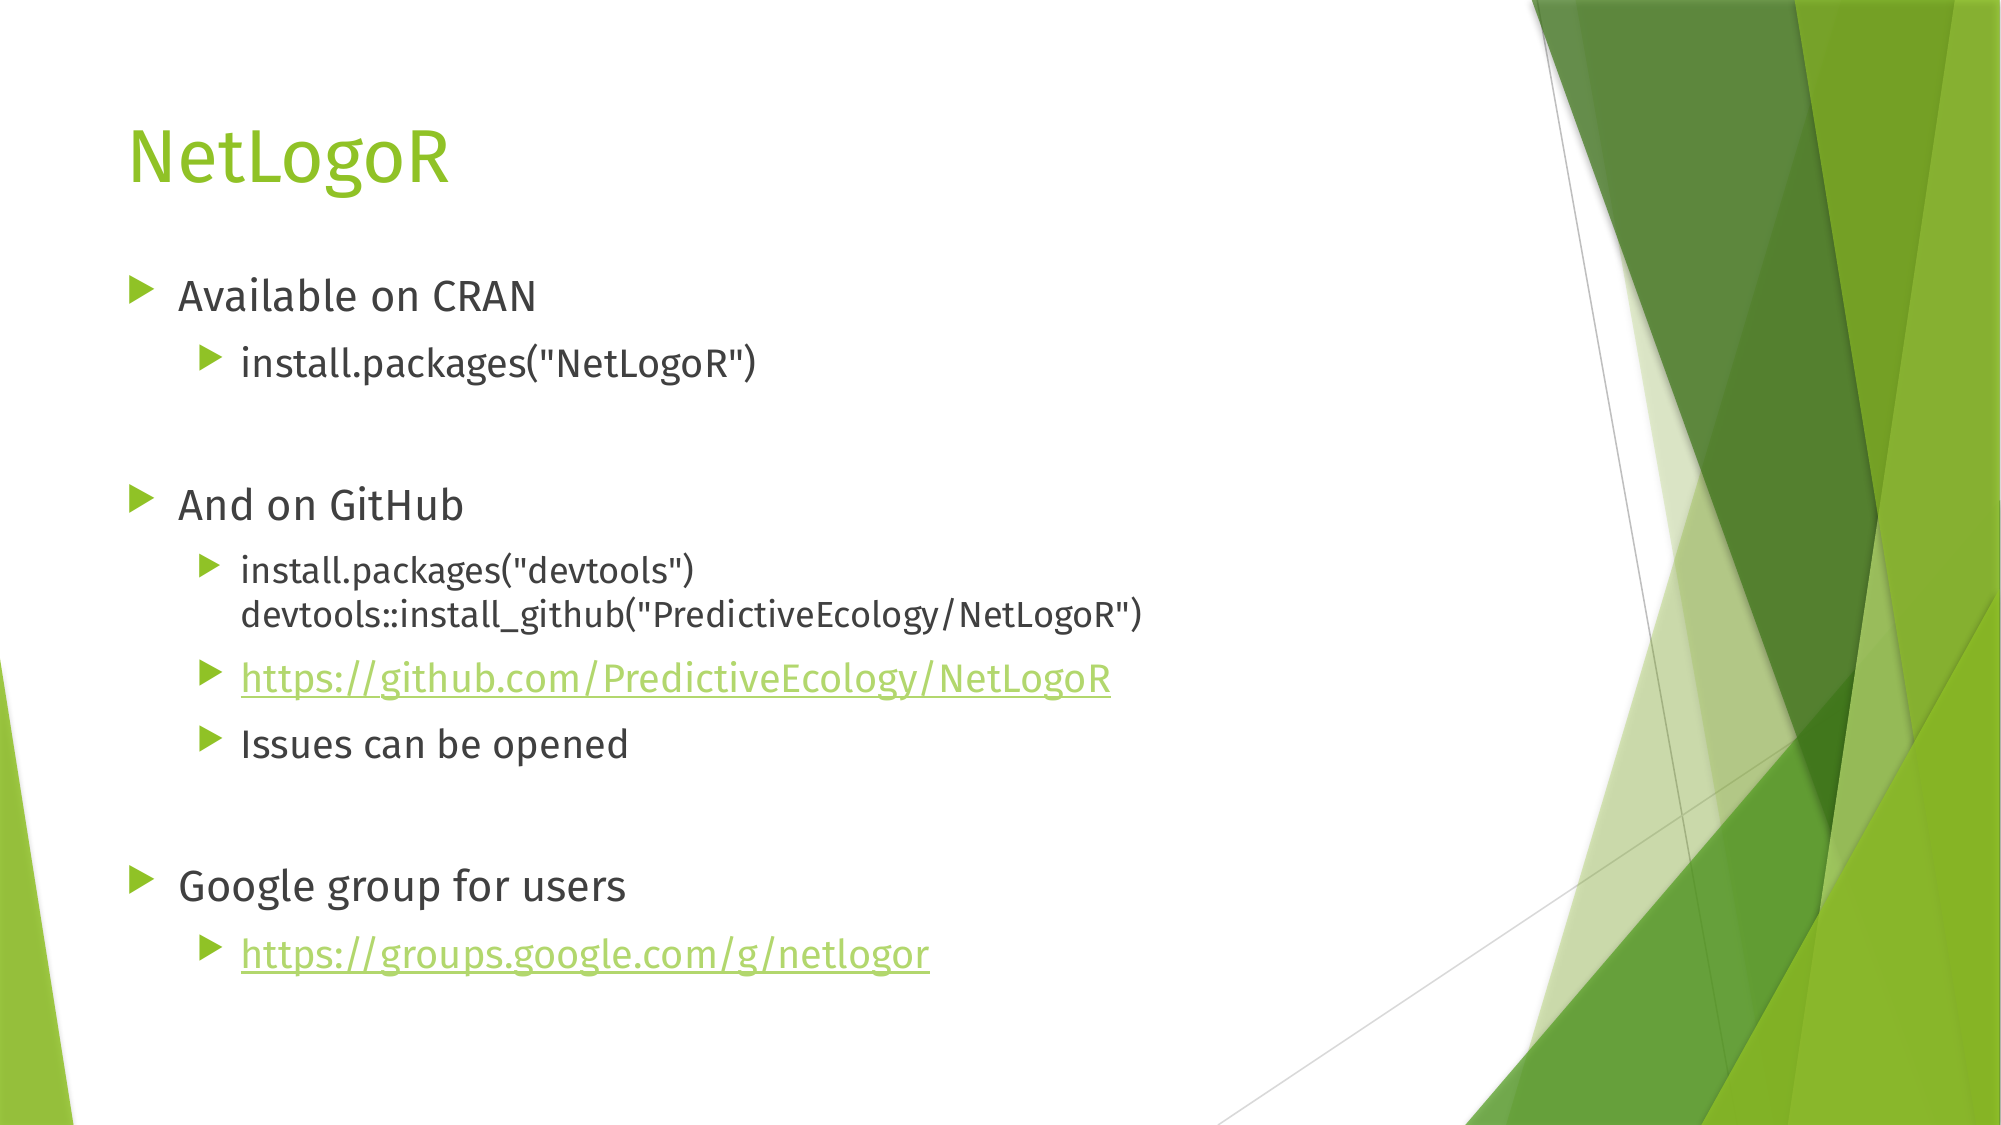

# NetLogoR
Available on CRAN
install.packages("NetLogoR")

And on GitHub
install.packages("devtools") devtools::install_github("PredictiveEcology/NetLogoR")
https://github.com/PredictiveEcology/NetLogoR
Issues can be opened

Google group for users
https://groups.google.com/g/netlogor